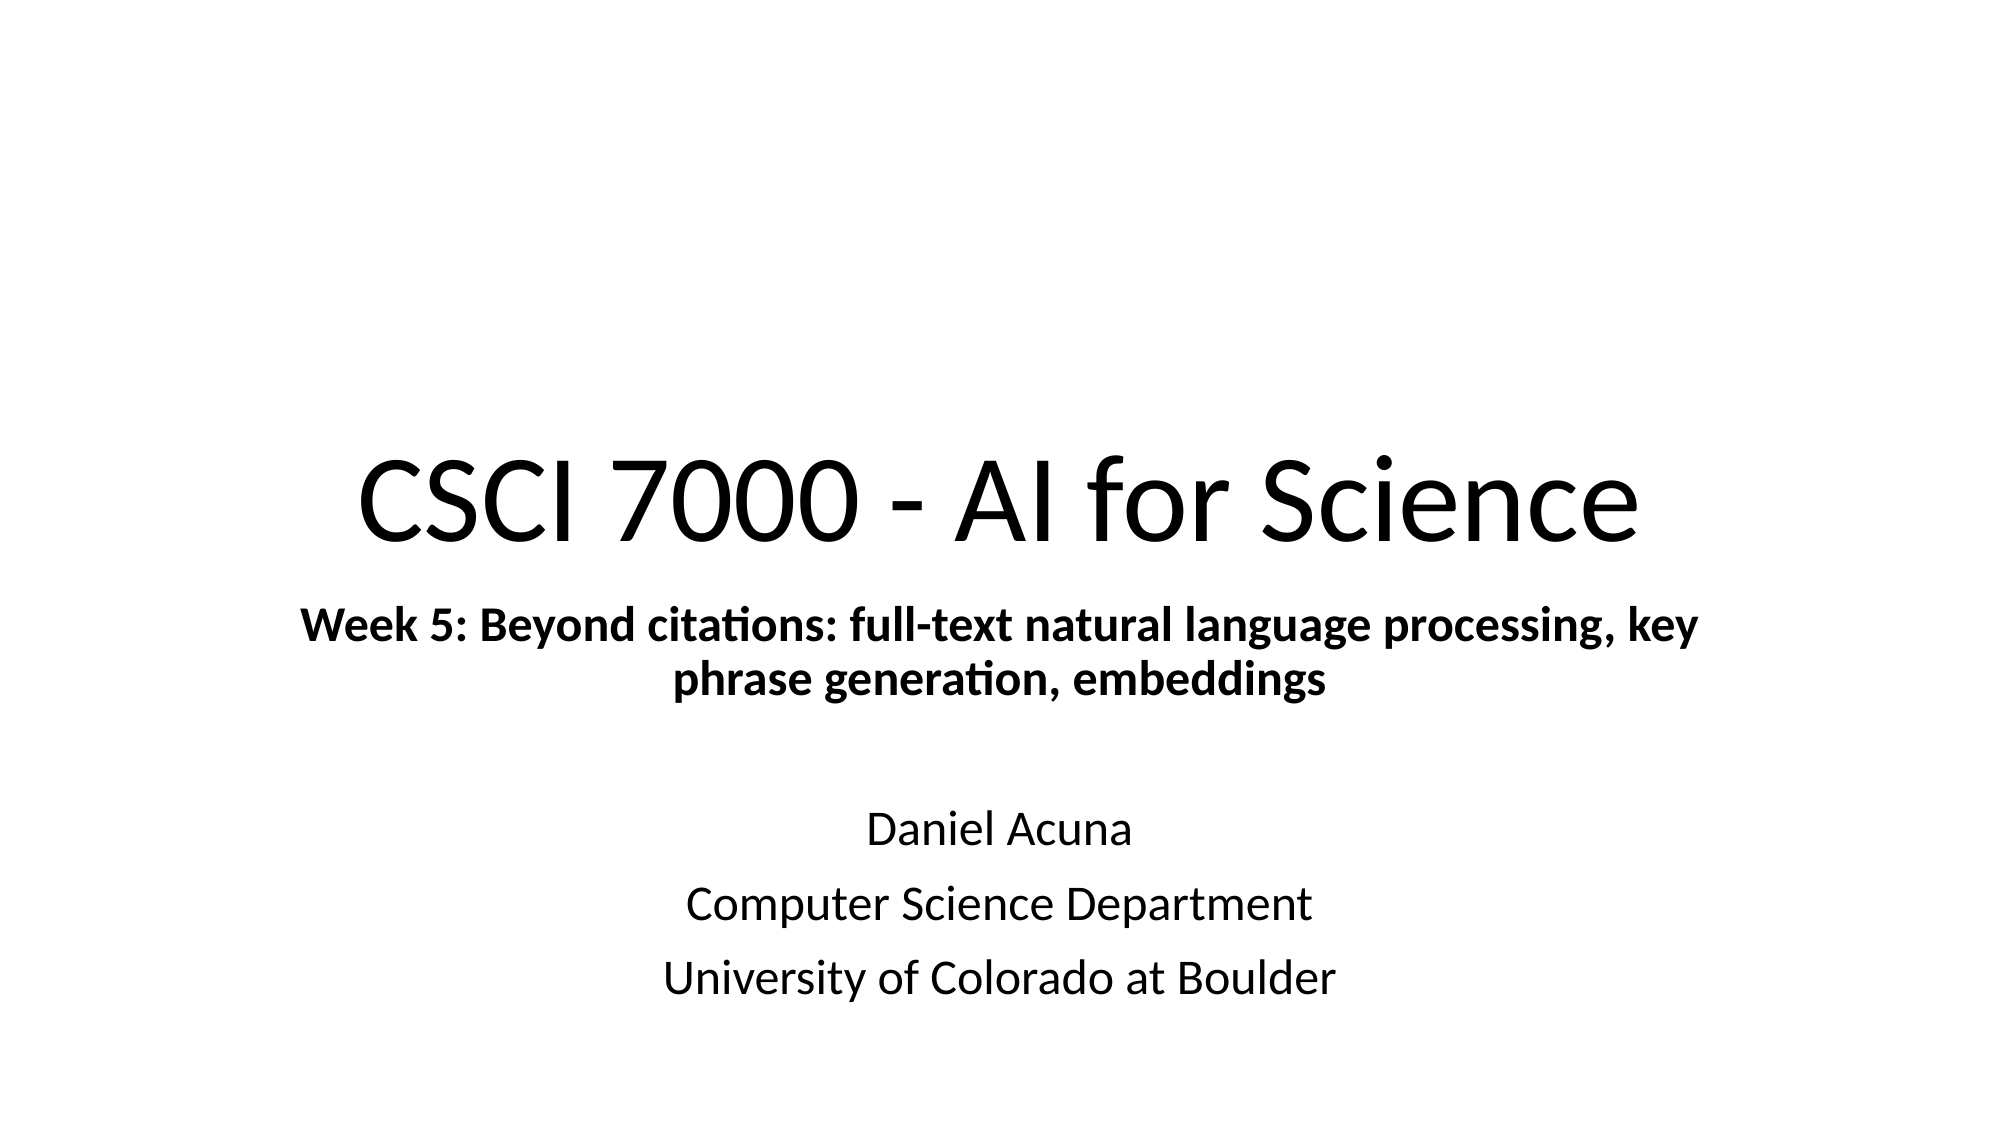

# CSCI 7000 - AI for Science
Week 5: Beyond citations: full-text natural language processing, key phrase generation, embeddings

Daniel Acuna
Computer Science Department
University of Colorado at Boulder